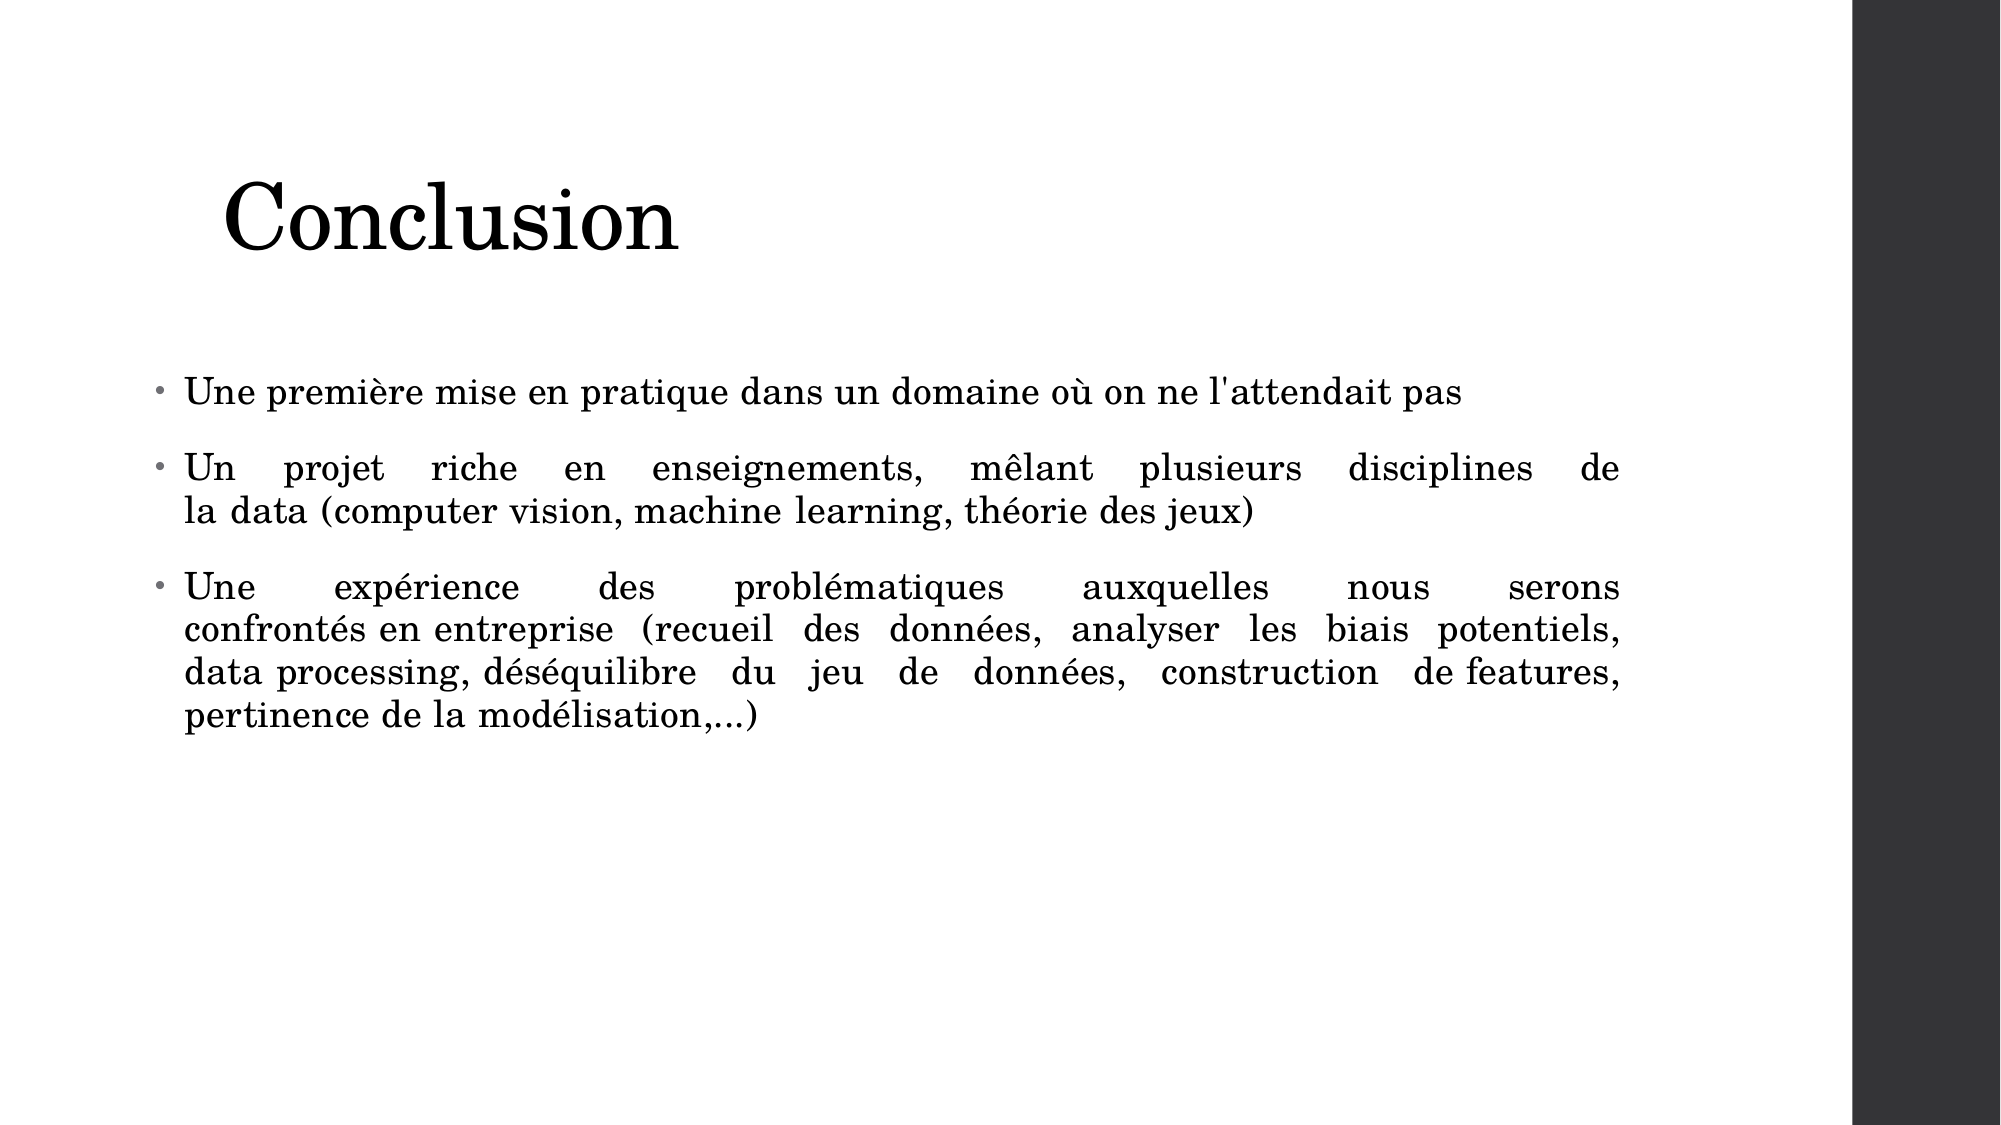

# Conclusion
Une première mise en pratique dans un domaine où on ne l'attendait pas​
Un projet riche en enseignements, mêlant plusieurs disciplines de la data (computer vision, machine learning, théorie des jeux)​
Une expérience des problématiques auxquelles nous serons confrontés en entreprise (recueil des données, analyser les biais potentiels, data processing, déséquilibre du jeu de données, construction de features, pertinence de la modélisation,...)​